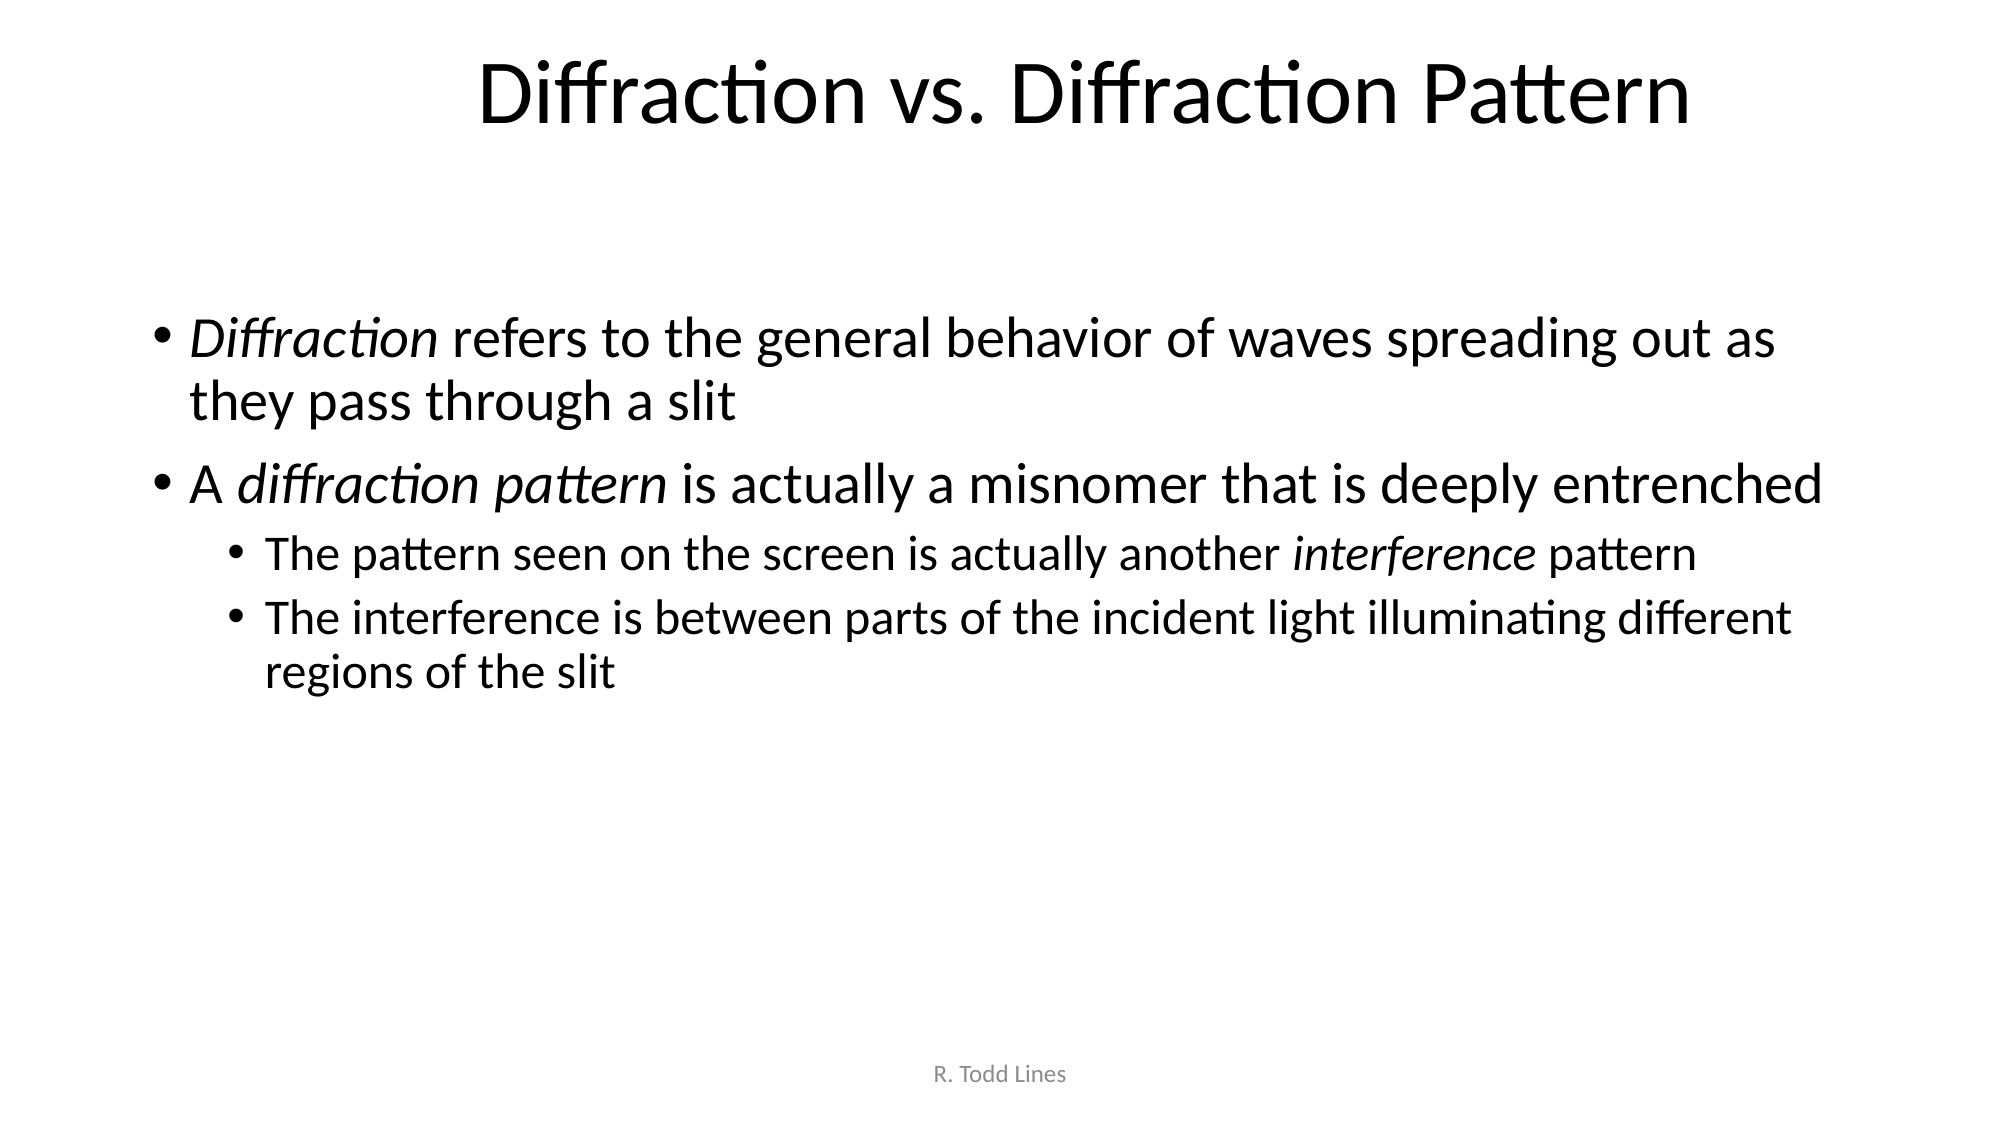

# Diffraction vs. Diffraction Pattern
Diffraction refers to the general behavior of waves spreading out as they pass through a slit
A diffraction pattern is actually a misnomer that is deeply entrenched
The pattern seen on the screen is actually another interference pattern
The interference is between parts of the incident light illuminating different regions of the slit
R. Todd Lines